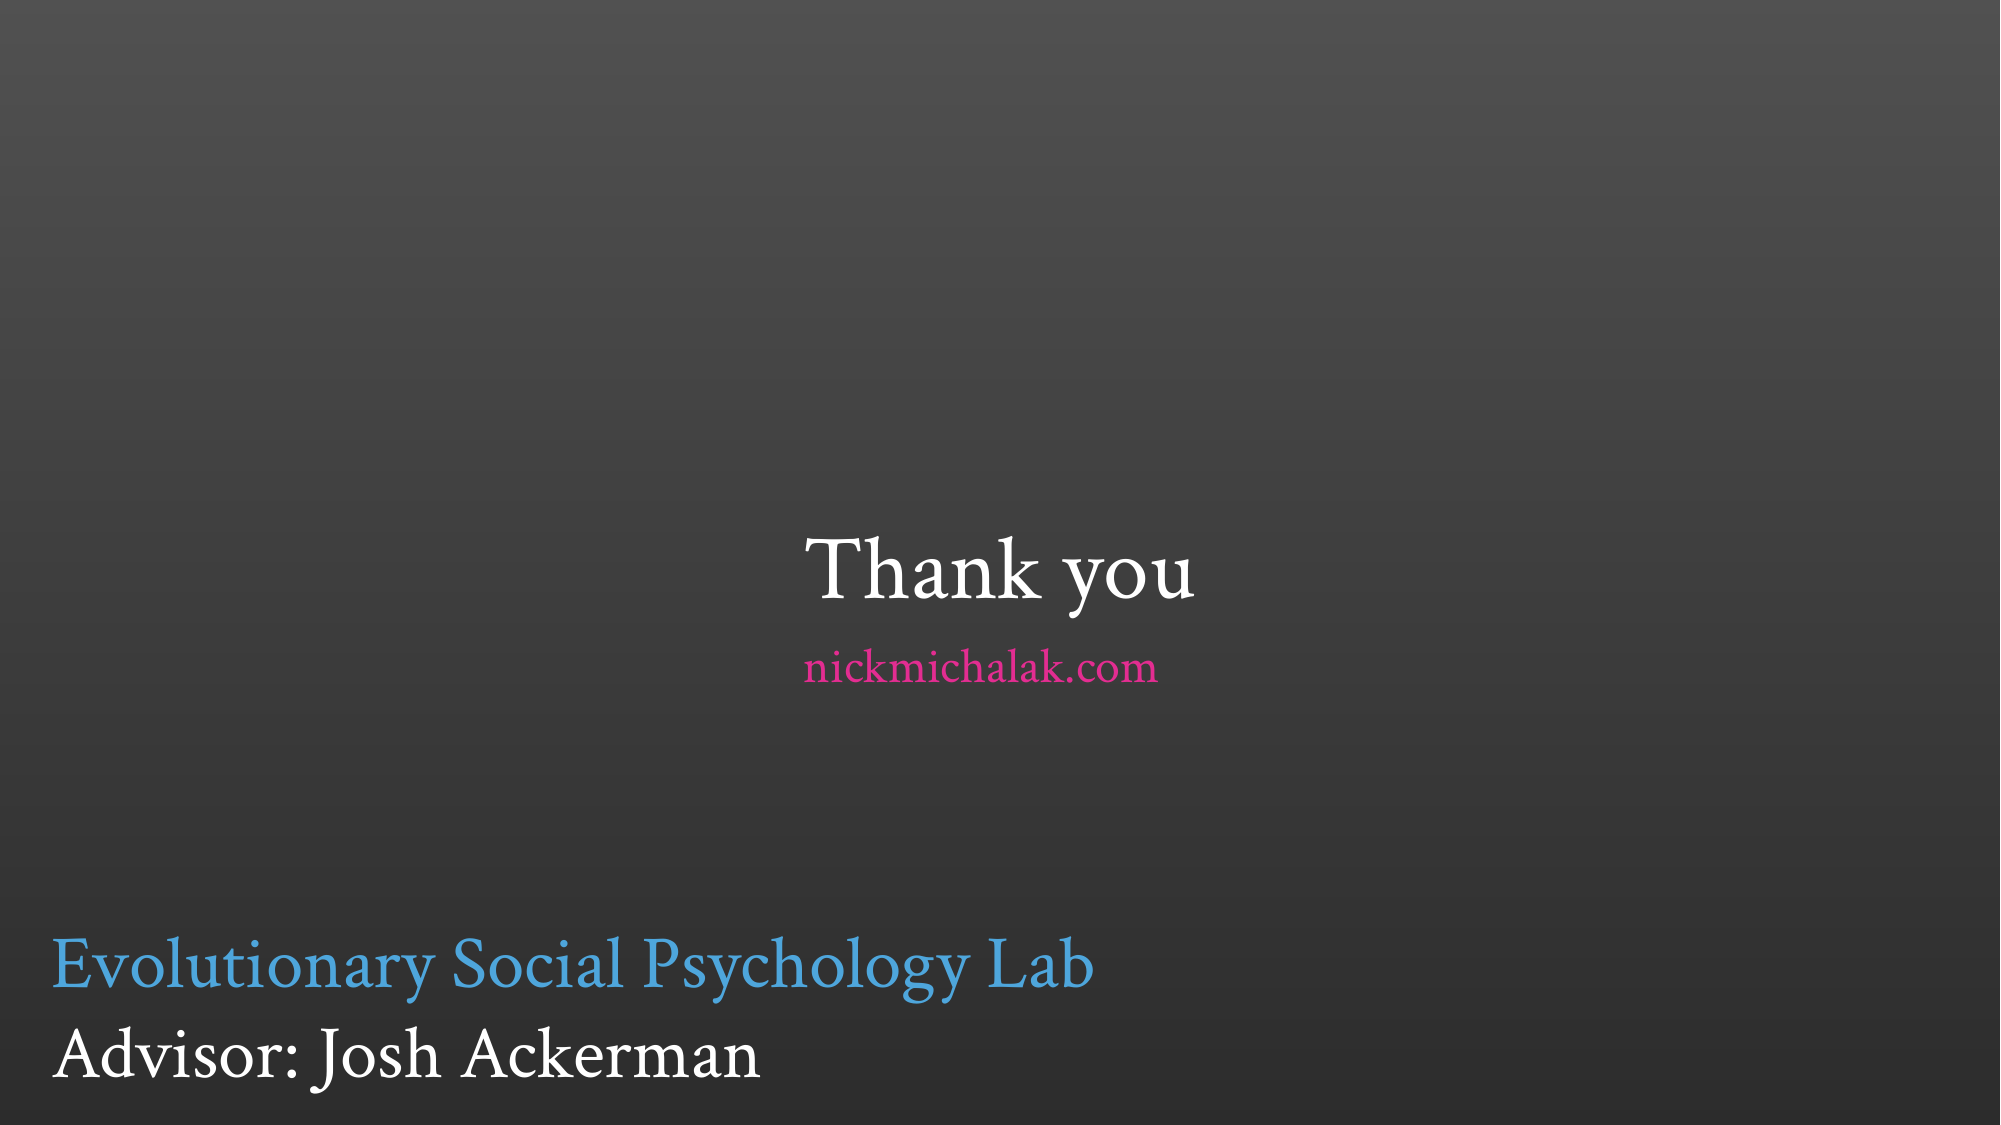

Thank you
nickmichalak.com
Evolutionary Social Psychology Lab
Advisor: Josh Ackerman